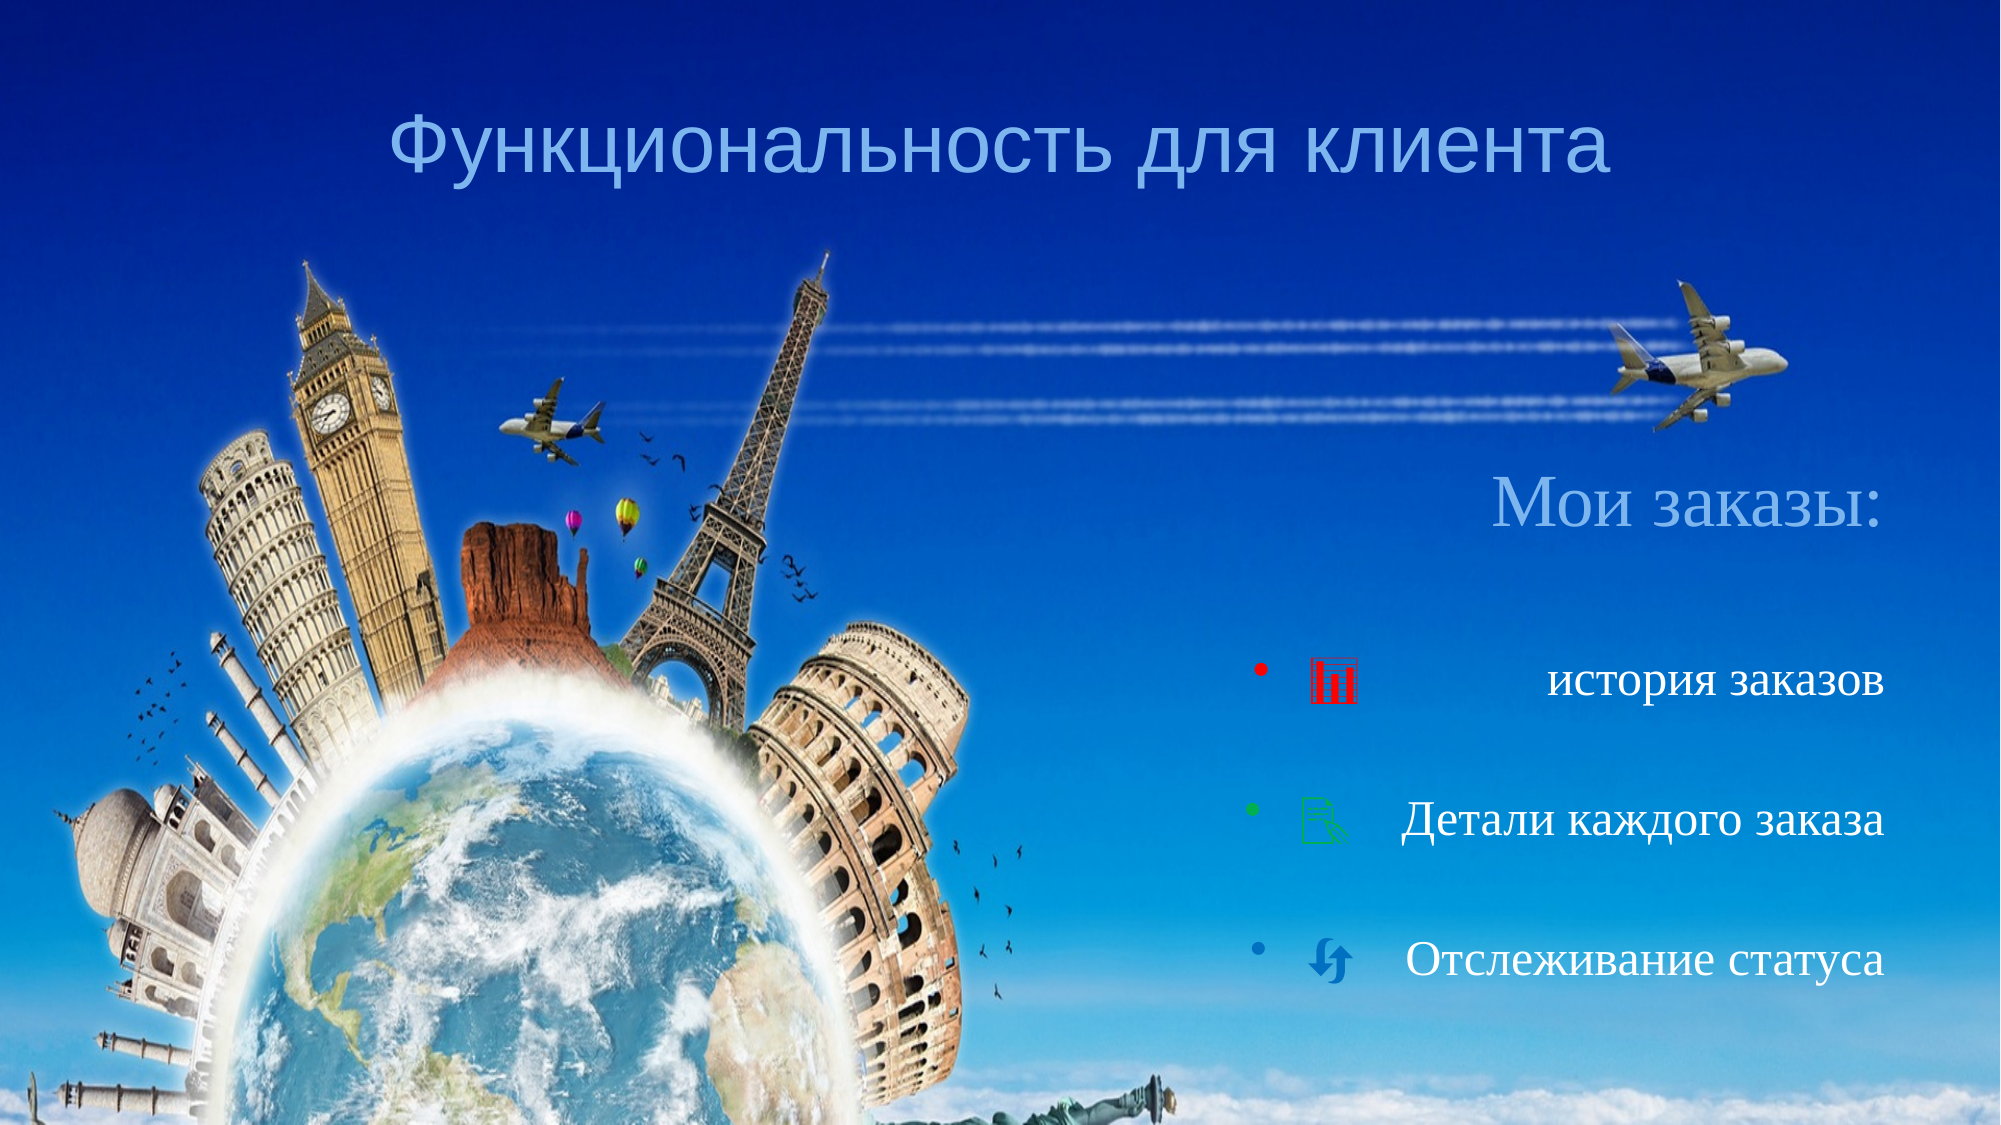

# Функциональность для клиента
 Мои заказы:

📊               история заказов

📝    Детали каждого заказа

🔄    Отслеживание статуса